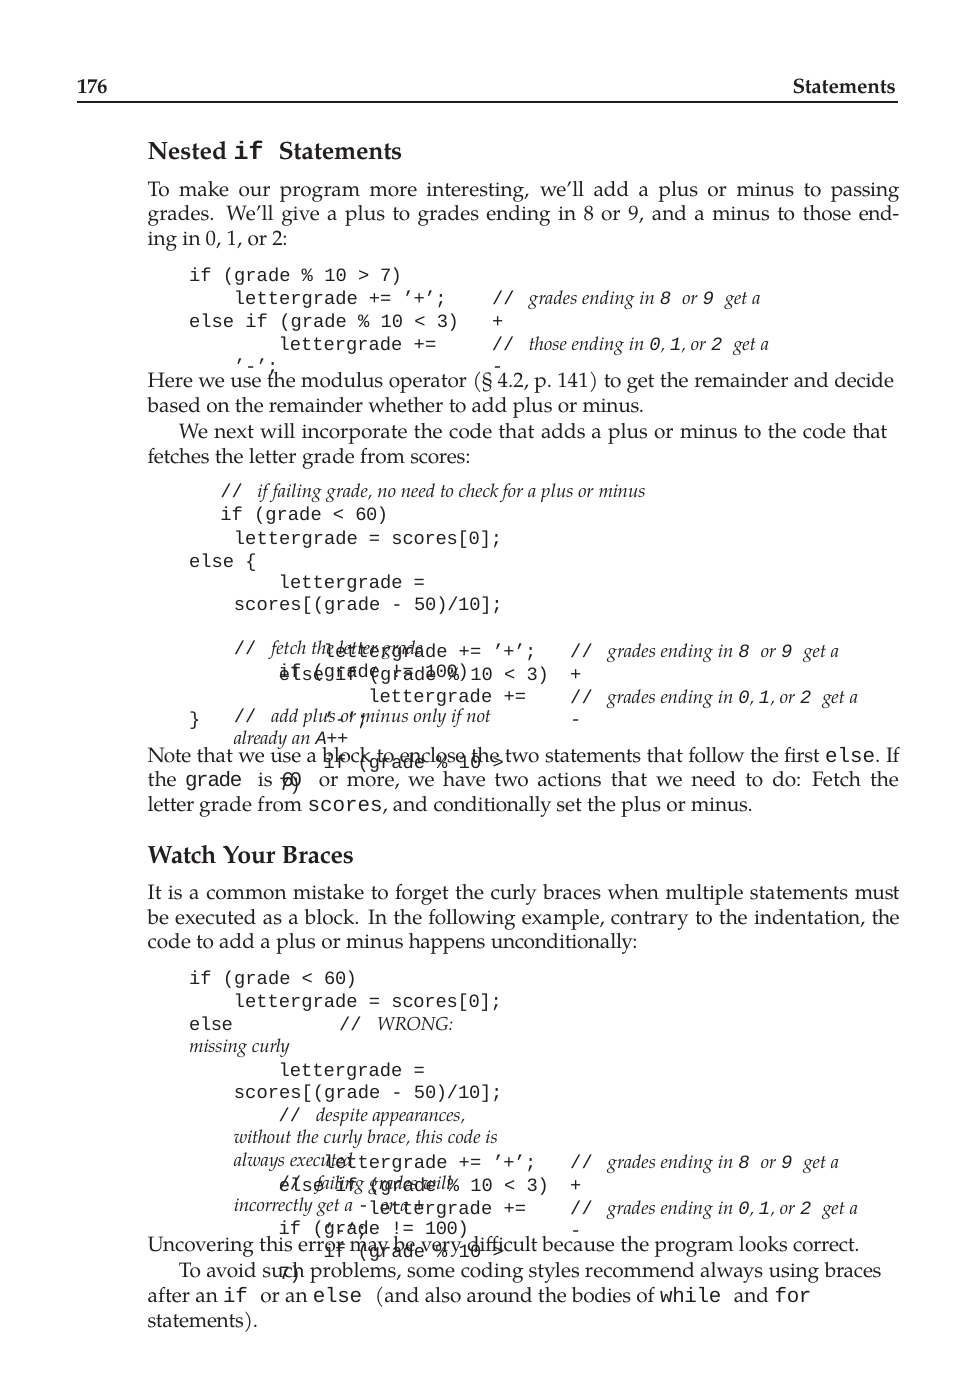

176
Statements

Nested if Statements
To make our program more interesting, we’ll add a plus or minus to passing grades. We’ll give a plus to grades ending in 8 or 9, and a minus to those end- ing in 0, 1, or 2:
if (grade % 10 > 7)
// grades ending in 8 or 9 get a +
lettergrade += ’+’; else if (grade % 10 < 3)
lettergrade += ’-’;
// those ending in 0, 1, or 2 get a -
Here we use the modulus operator (§ 4.2, p. 141) to get the remainder and decide based on the remainder whether to add plus or minus.
We next will incorporate the code that adds a plus or minus to the code that fetches the letter grade from scores:
// if failing grade, no need to check for a plus or minus
if (grade < 60)
lettergrade = scores[0]; else {
lettergrade = scores[(grade - 50)/10];	// fetch the letter grade
if (grade != 100)	// add plus or minus only if not already an A++
if (grade % 10 > 7)
// grades ending in 8 or 9 get a +
lettergrade += ’+’; else if (grade % 10 < 3)
lettergrade += ’-’;
// grades ending in 0, 1, or 2 get a -
}
Note that we use a block to enclose the two statements that follow the first else. If the grade is 60 or more, we have two actions that we need to do: Fetch the letter grade from scores, and conditionally set the plus or minus.
Watch Your Braces
It is a common mistake to forget the curly braces when multiple statements must be executed as a block. In the following example, contrary to the indentation, the code to add a plus or minus happens unconditionally:
if (grade < 60)
lettergrade = scores[0]; else	// WRONG: missing curly
lettergrade = scores[(grade - 50)/10];
// despite appearances, without the curly brace, this code is always executed
// failing grades will incorrectly get a - or a +
if (grade != 100)
if (grade % 10 > 7)
// grades ending in 8 or 9 get a +
lettergrade += ’+’; else if (grade % 10 < 3)
lettergrade += ’-’;
// grades ending in 0, 1, or 2 get a -
Uncovering this error may be very difficult because the program looks correct.
To avoid such problems, some coding styles recommend always using braces after an if or an else (and also around the bodies of while and for statements).